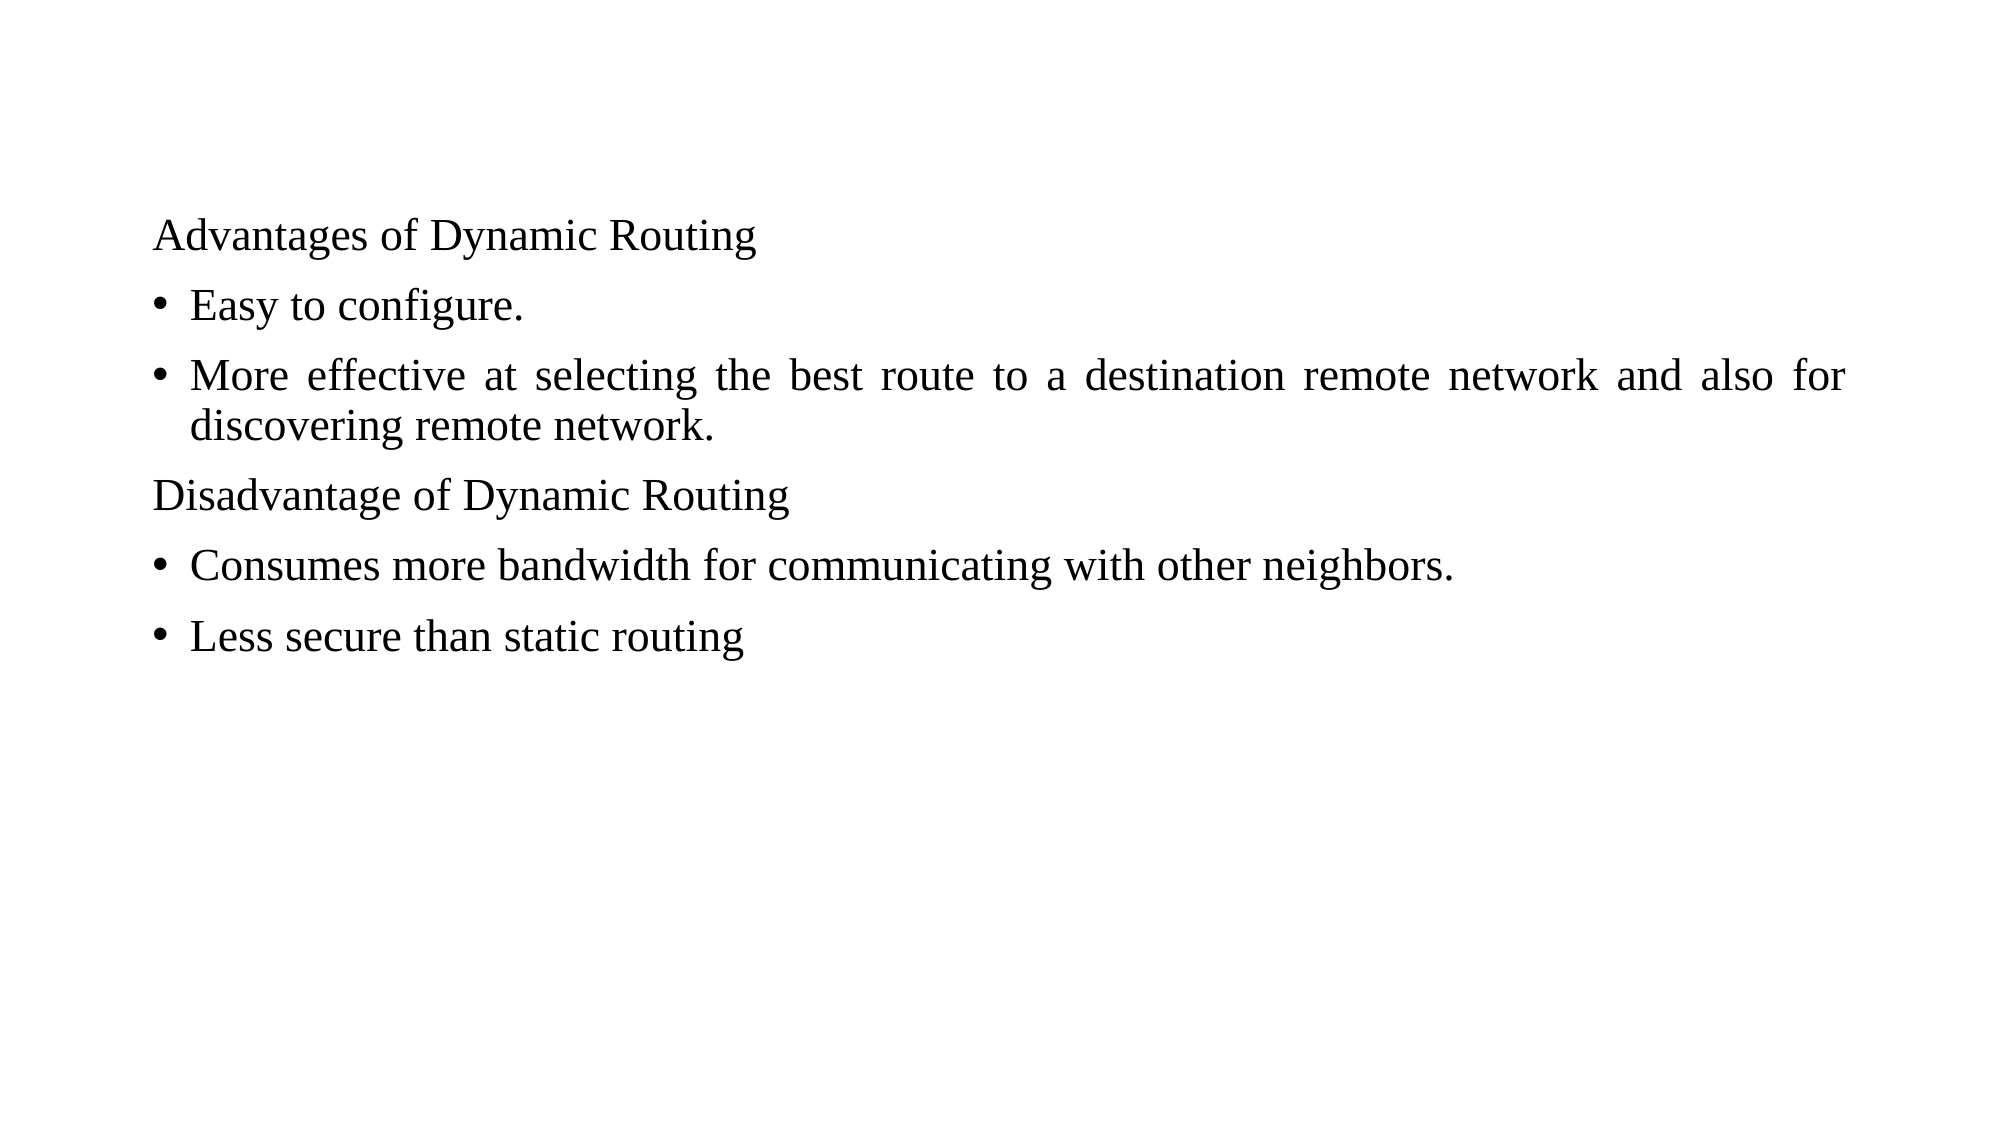

#
Advantages of Dynamic Routing
Easy to configure.
More effective at selecting the best route to a destination remote network and also for discovering remote network.
Disadvantage of Dynamic Routing
Consumes more bandwidth for communicating with other neighbors.
Less secure than static routing